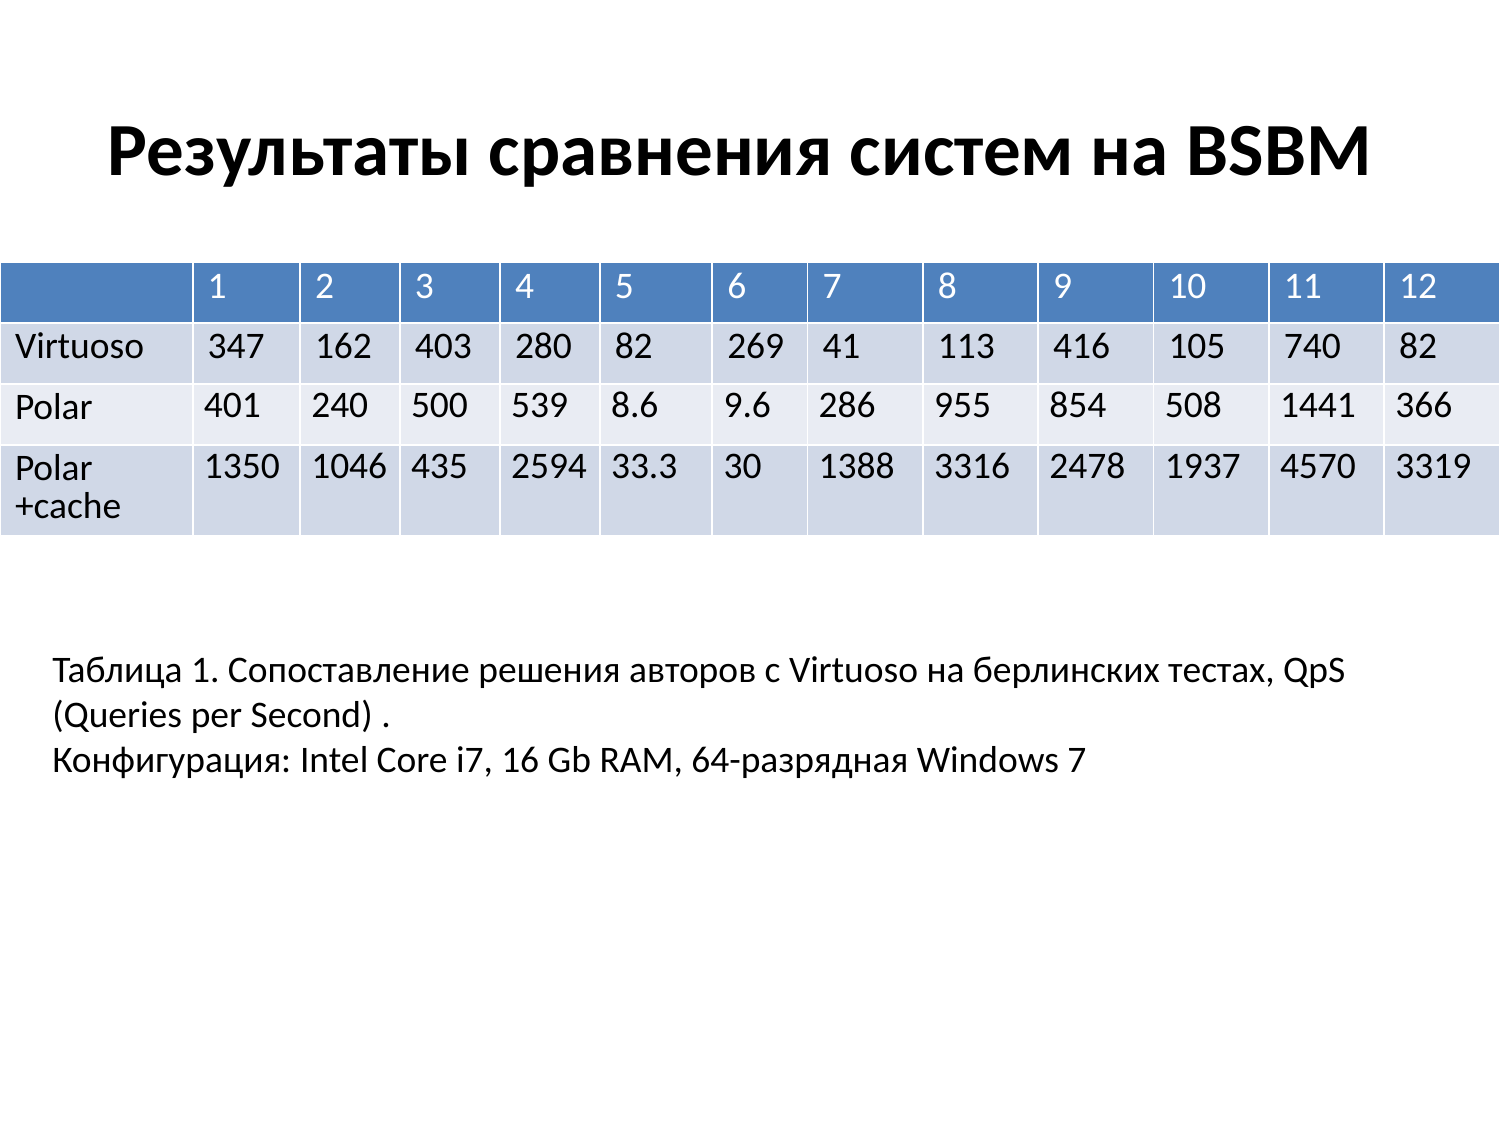

# Результаты сравнения систем на BSBM
|  | 1 | 2 | 3 | 4 | 5 | 6 | 7 | 8 | 9 | 10 | 11 | 12 |
| --- | --- | --- | --- | --- | --- | --- | --- | --- | --- | --- | --- | --- |
| Virtuoso | 347 | 162 | 403 | 280 | 82 | 269 | 41 | 113 | 416 | 105 | 740 | 82 |
| Polar | 401 | 240 | 500 | 539 | 8.6 | 9.6 | 286 | 955 | 854 | 508 | 1441 | 366 |
| Polar +cache | 1350 | 1046 | 435 | 2594 | 33.3 | 30 | 1388 | 3316 | 2478 | 1937 | 4570 | 3319 |
Таблица 1. Сопоставление решения авторов с Virtuoso на берлинских тестах, QpS (Queries per Second) .
Конфигурация: Intel Core i7, 16 Gb RAM, 64-разрядная Windows 7